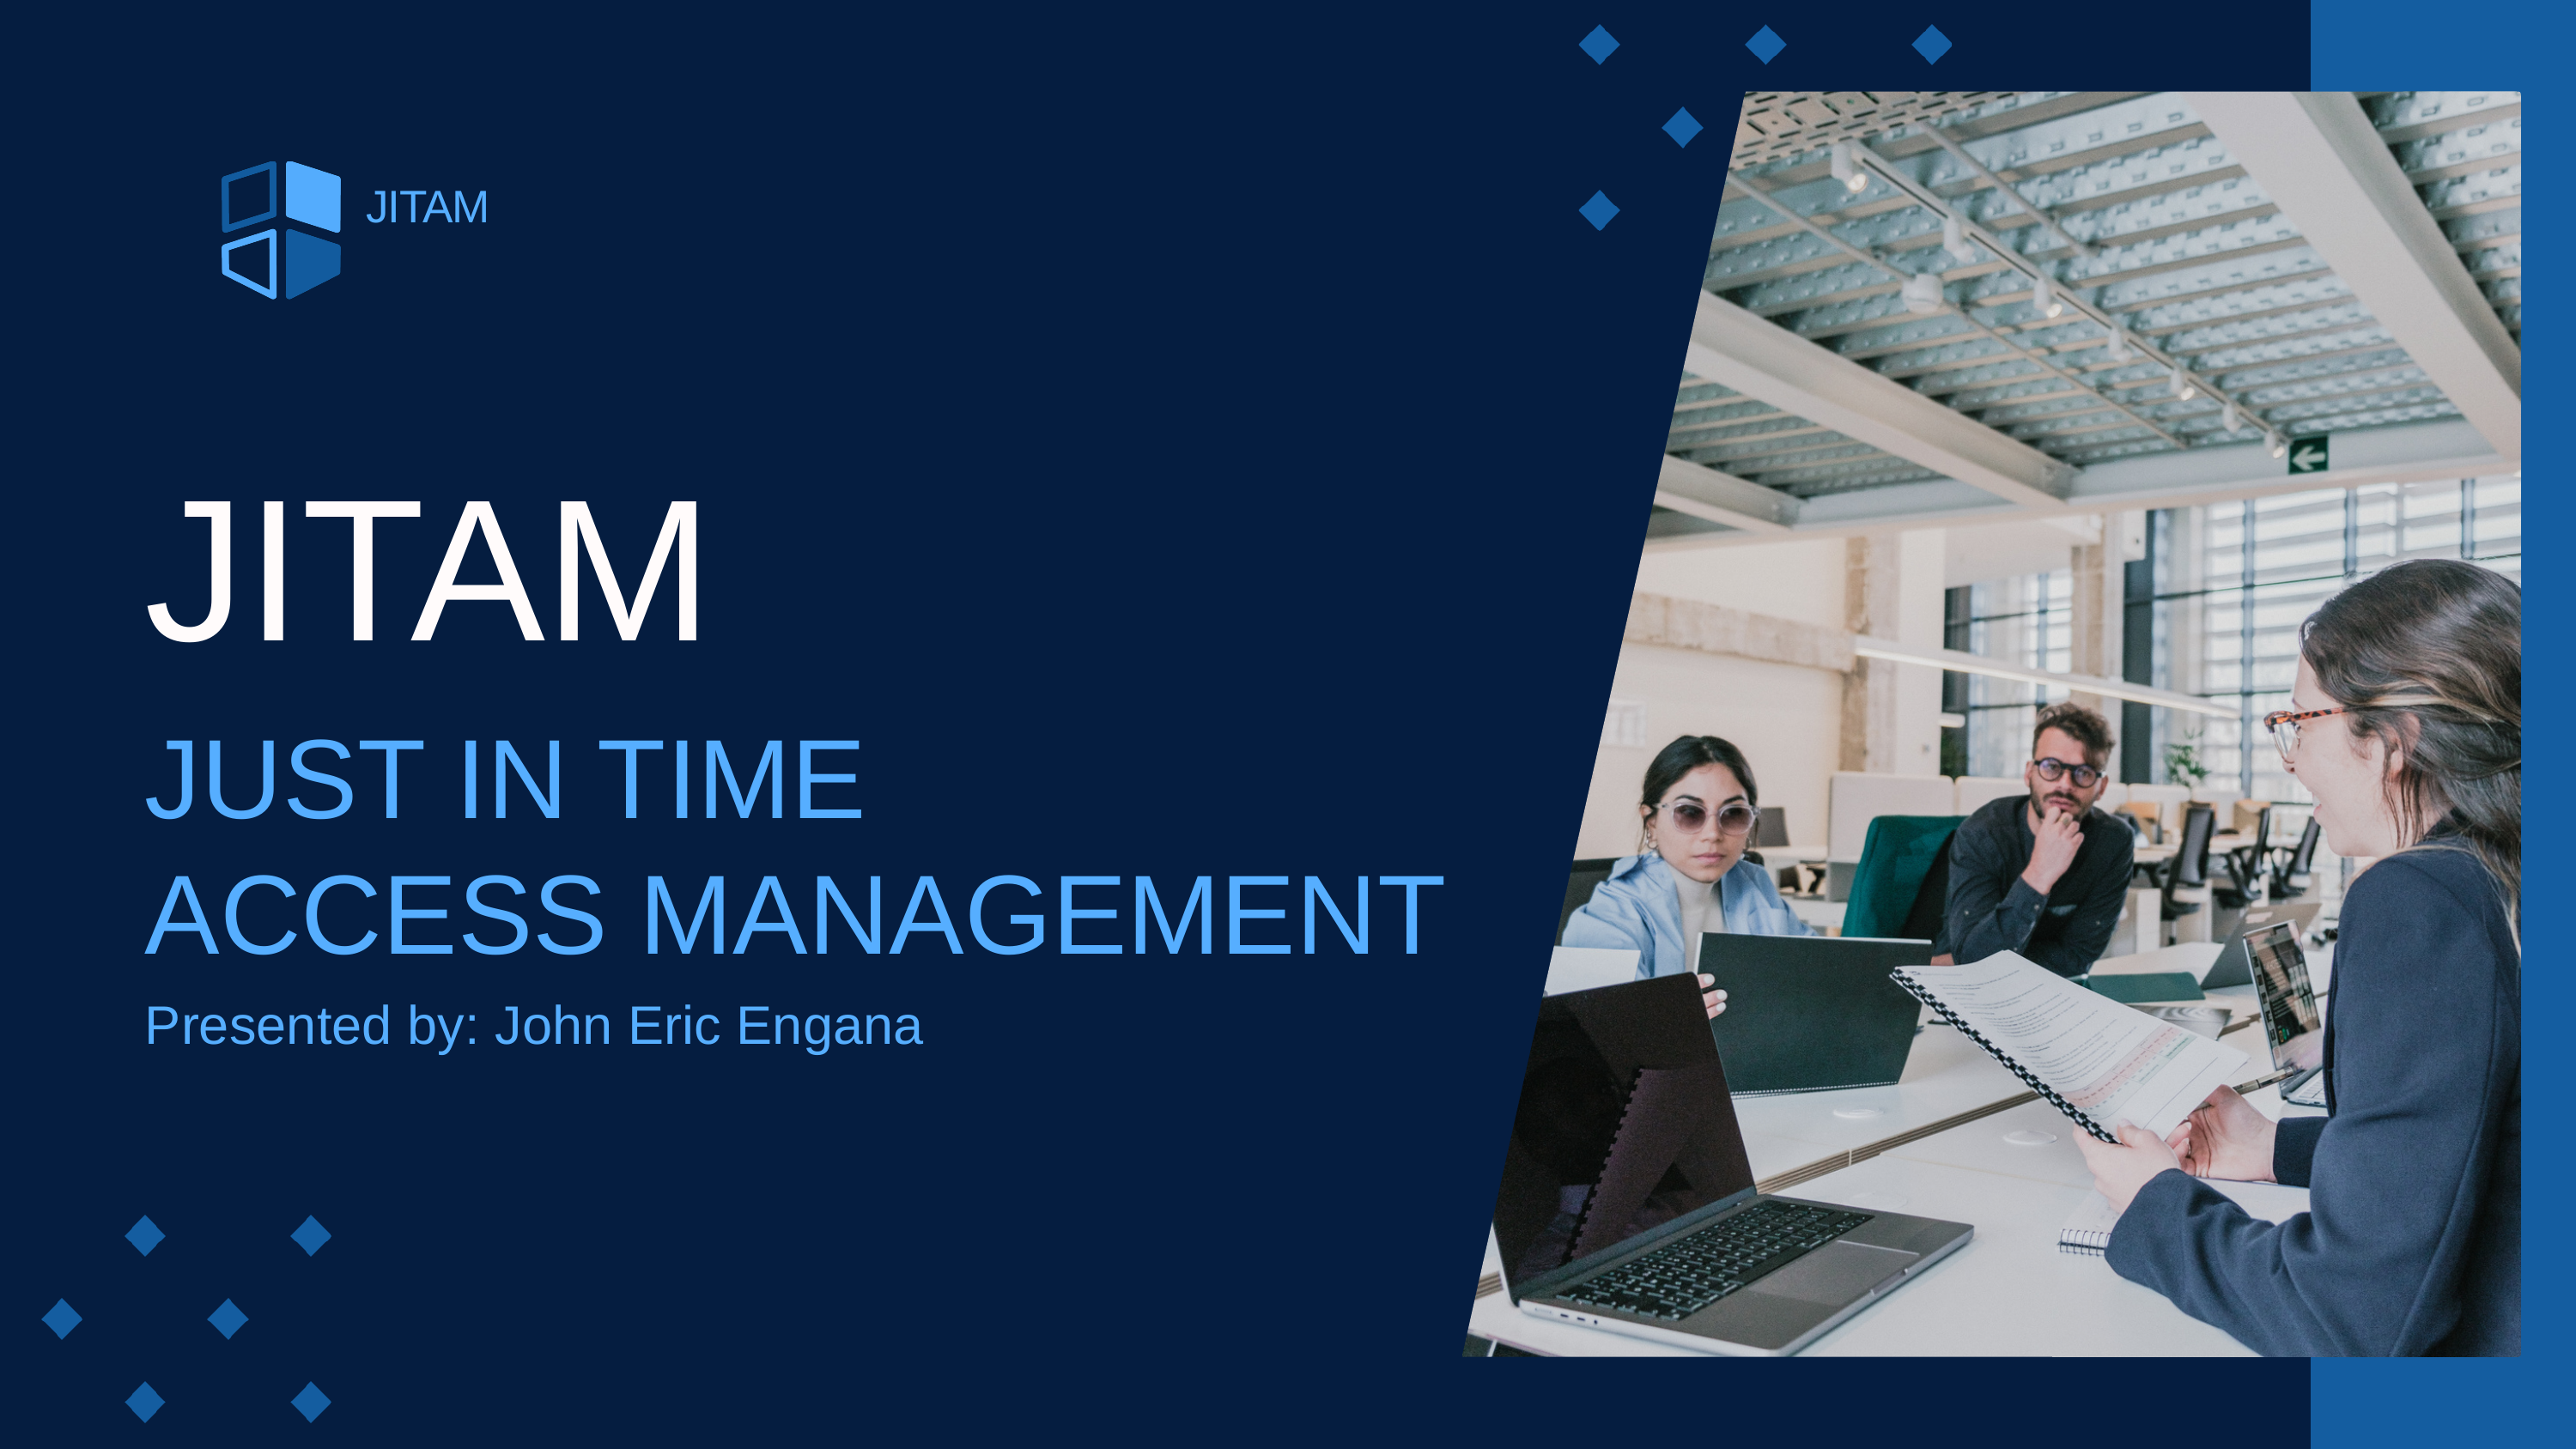

JITAM
JITAM

JUST IN TIME
ACCESS MANAGEMENT
Presented by: John Eric Engana